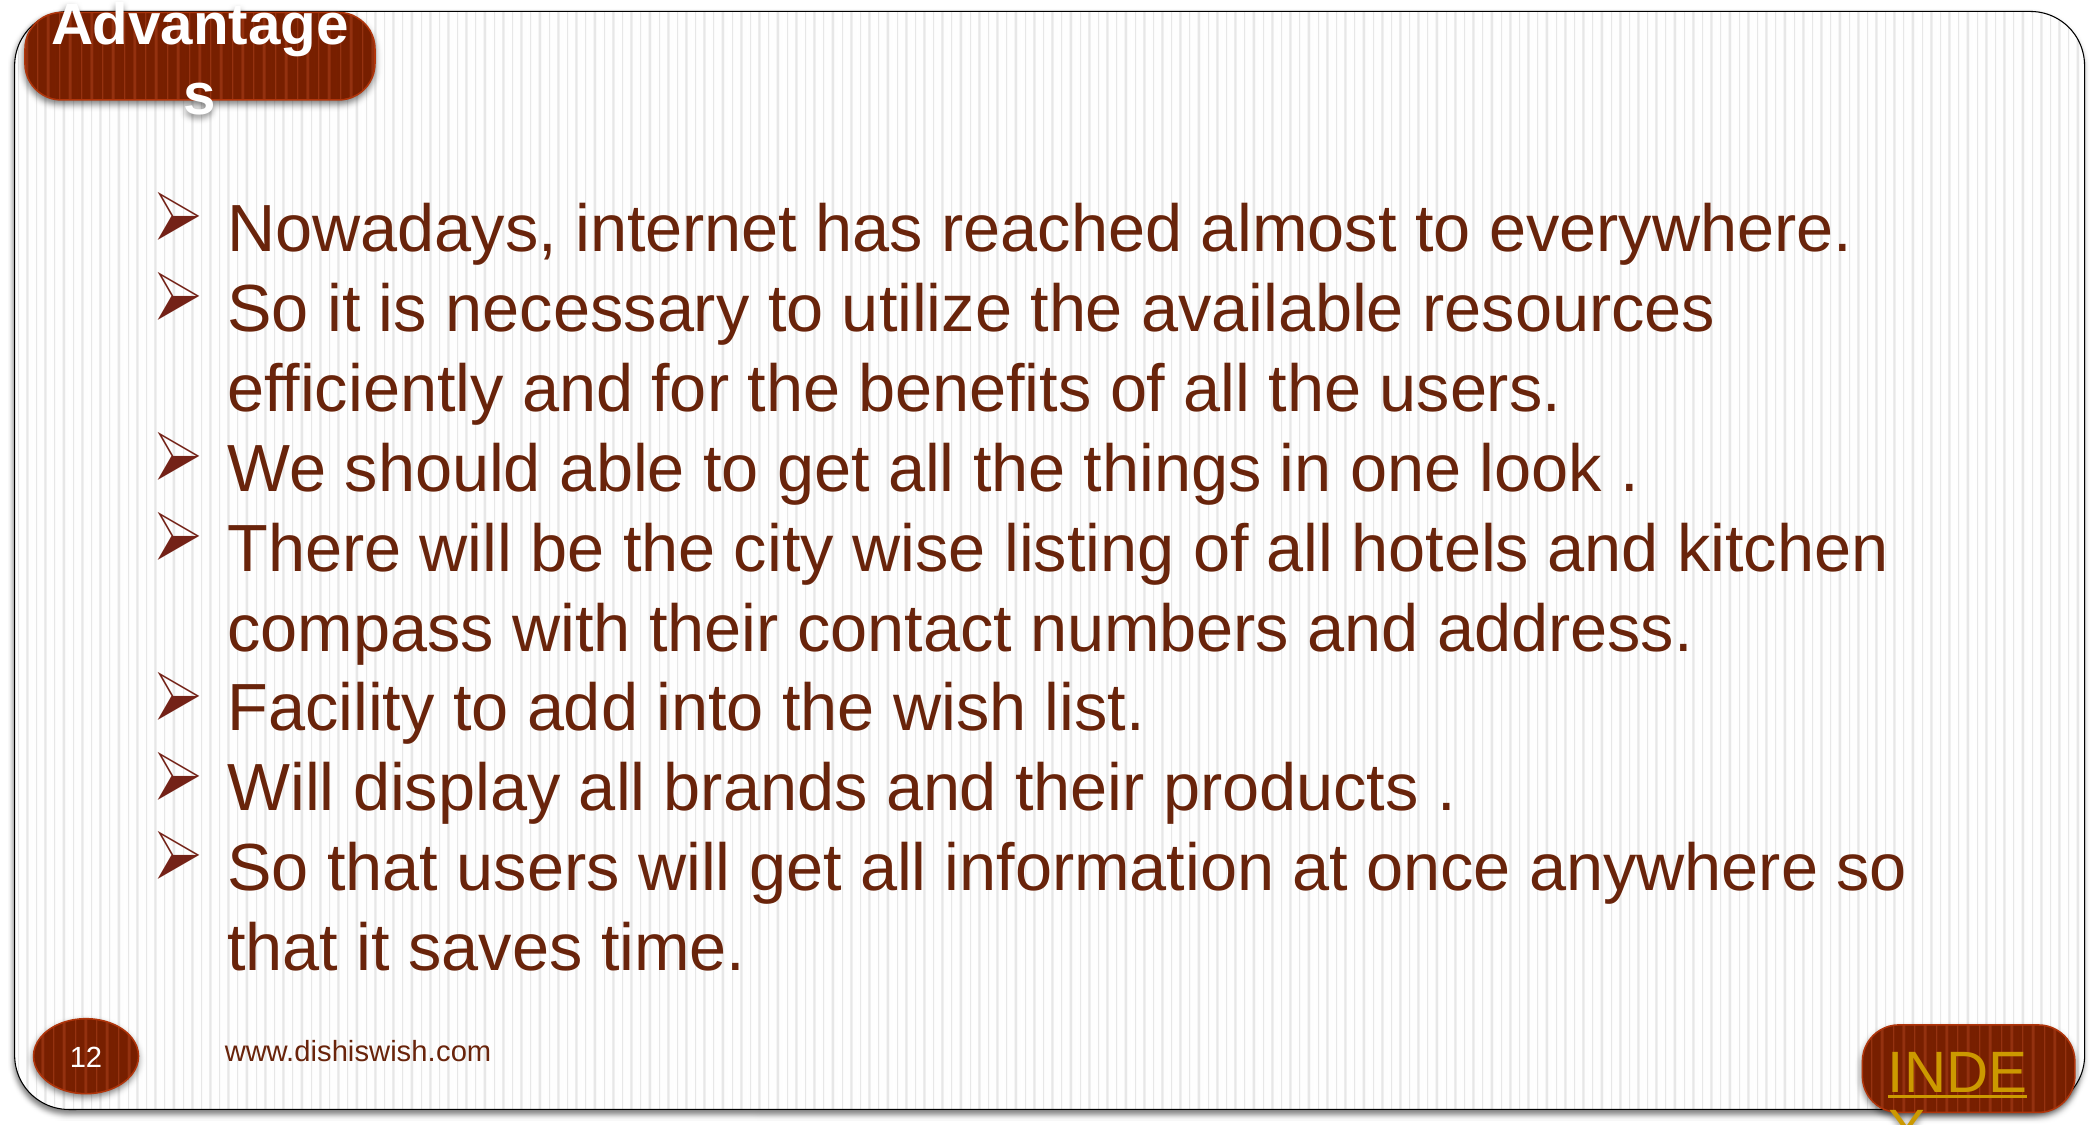

Advantages

Nowadays, internet has reached almost to everywhere.
So it is necessary to utilize the available resources efficiently and for the benefits of all the users.
We should able to get all the things in one look .
There will be the city wise listing of all hotels and kitchen compass with their contact numbers and address.
Facility to add into the wish list.
Will display all brands and their products .
So that users will get all information at once anywhere so that it saves time.
www.dishiswish.com
12
INDEX